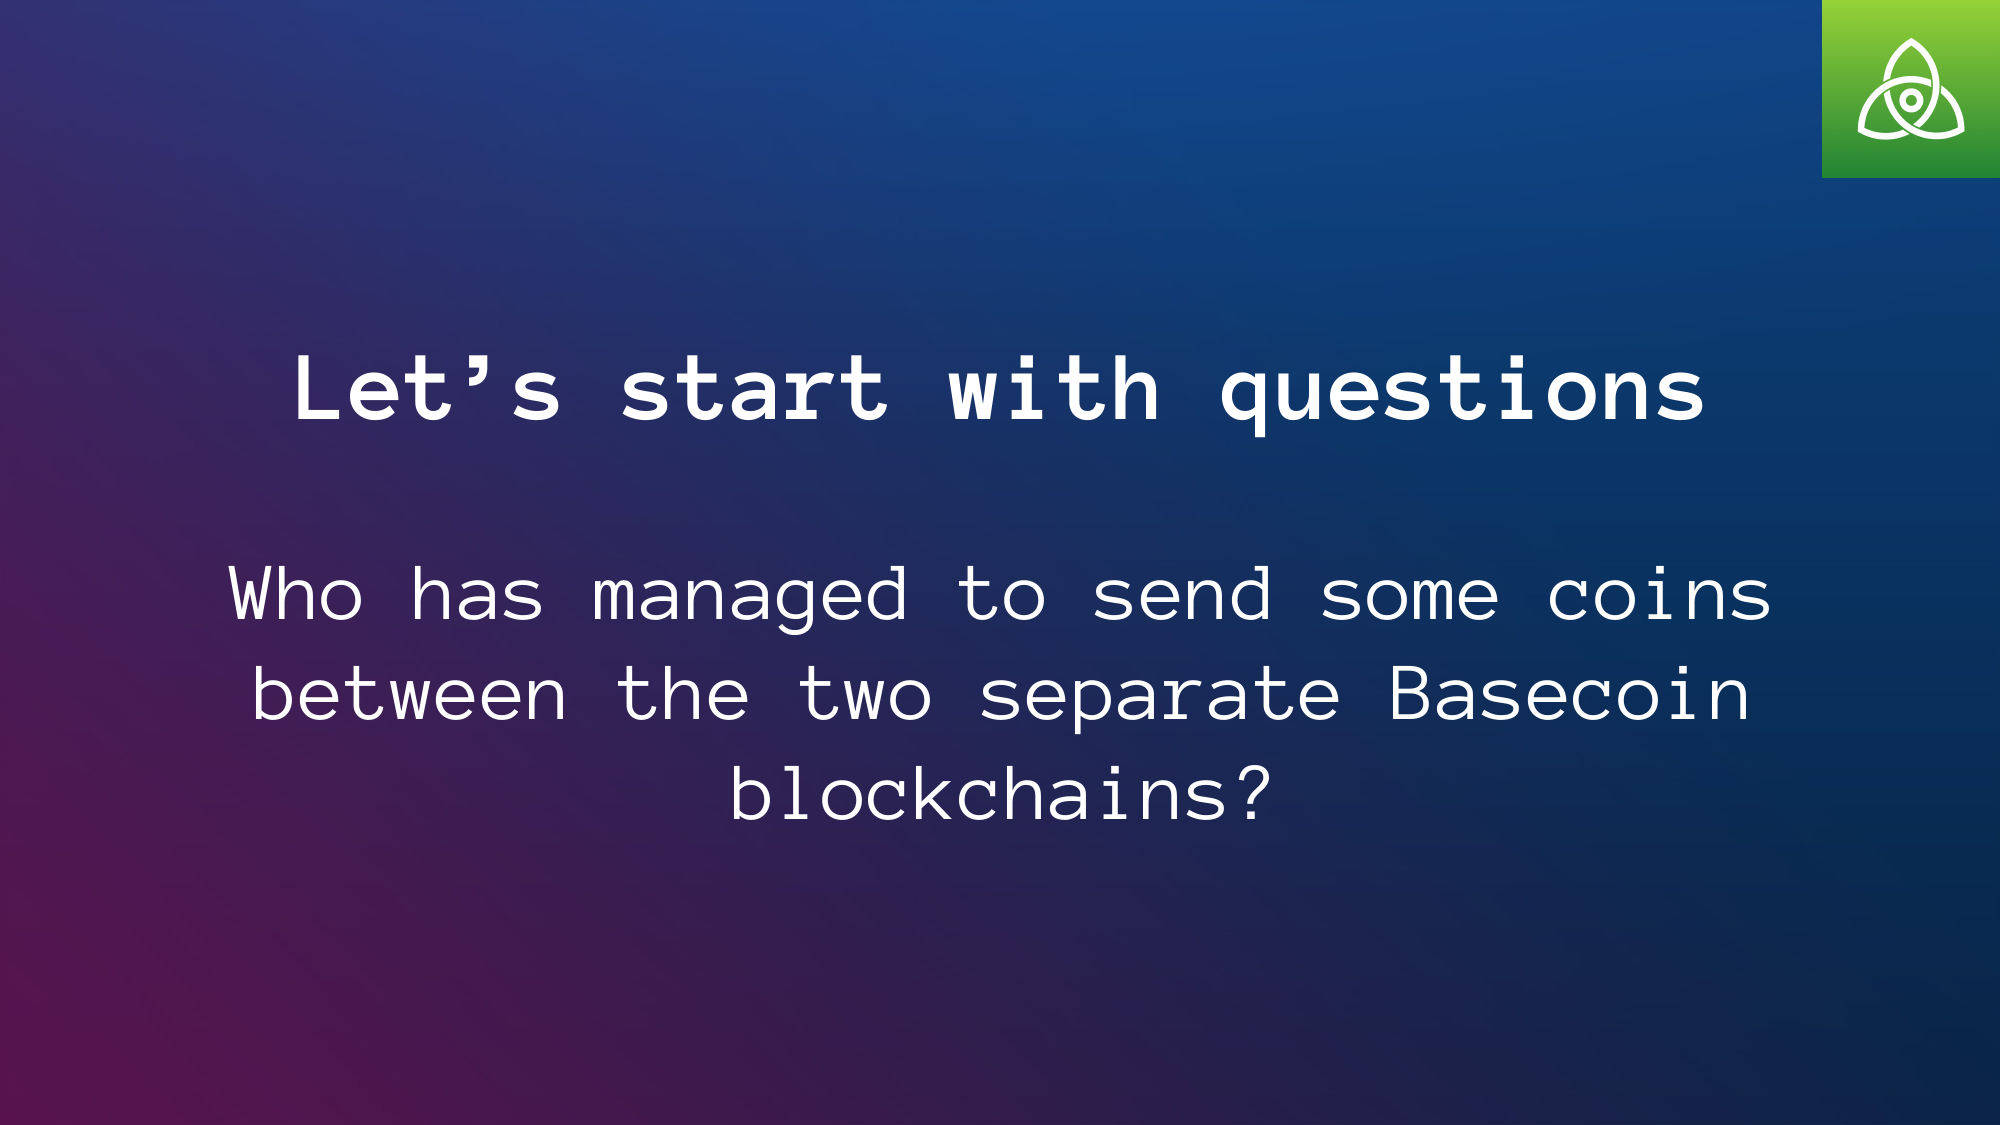

Let’s start with questions
Who has managed to send some coins between the two separate Basecoin blockchains?